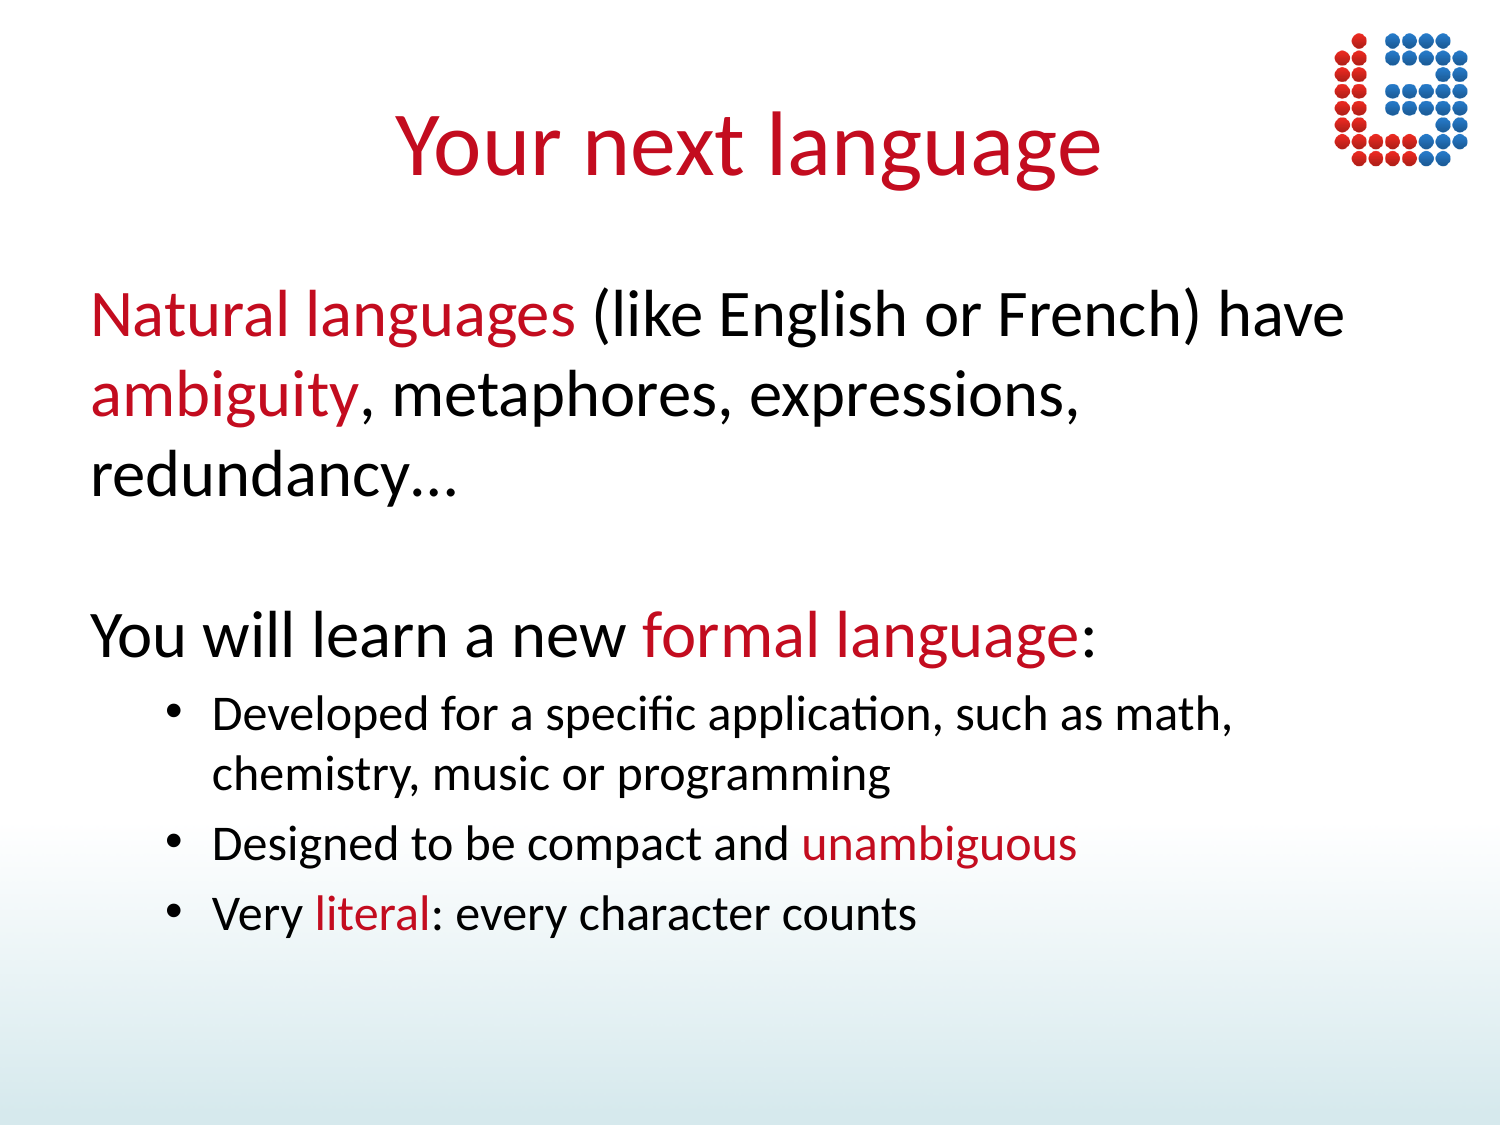

# Your next language
Natural languages (like English or French) have ambiguity, metaphores, expressions, redundancy…

You will learn a new formal language:
Developed for a specific application, such as math, chemistry, music or programming
Designed to be compact and unambiguous
Very literal: every character counts